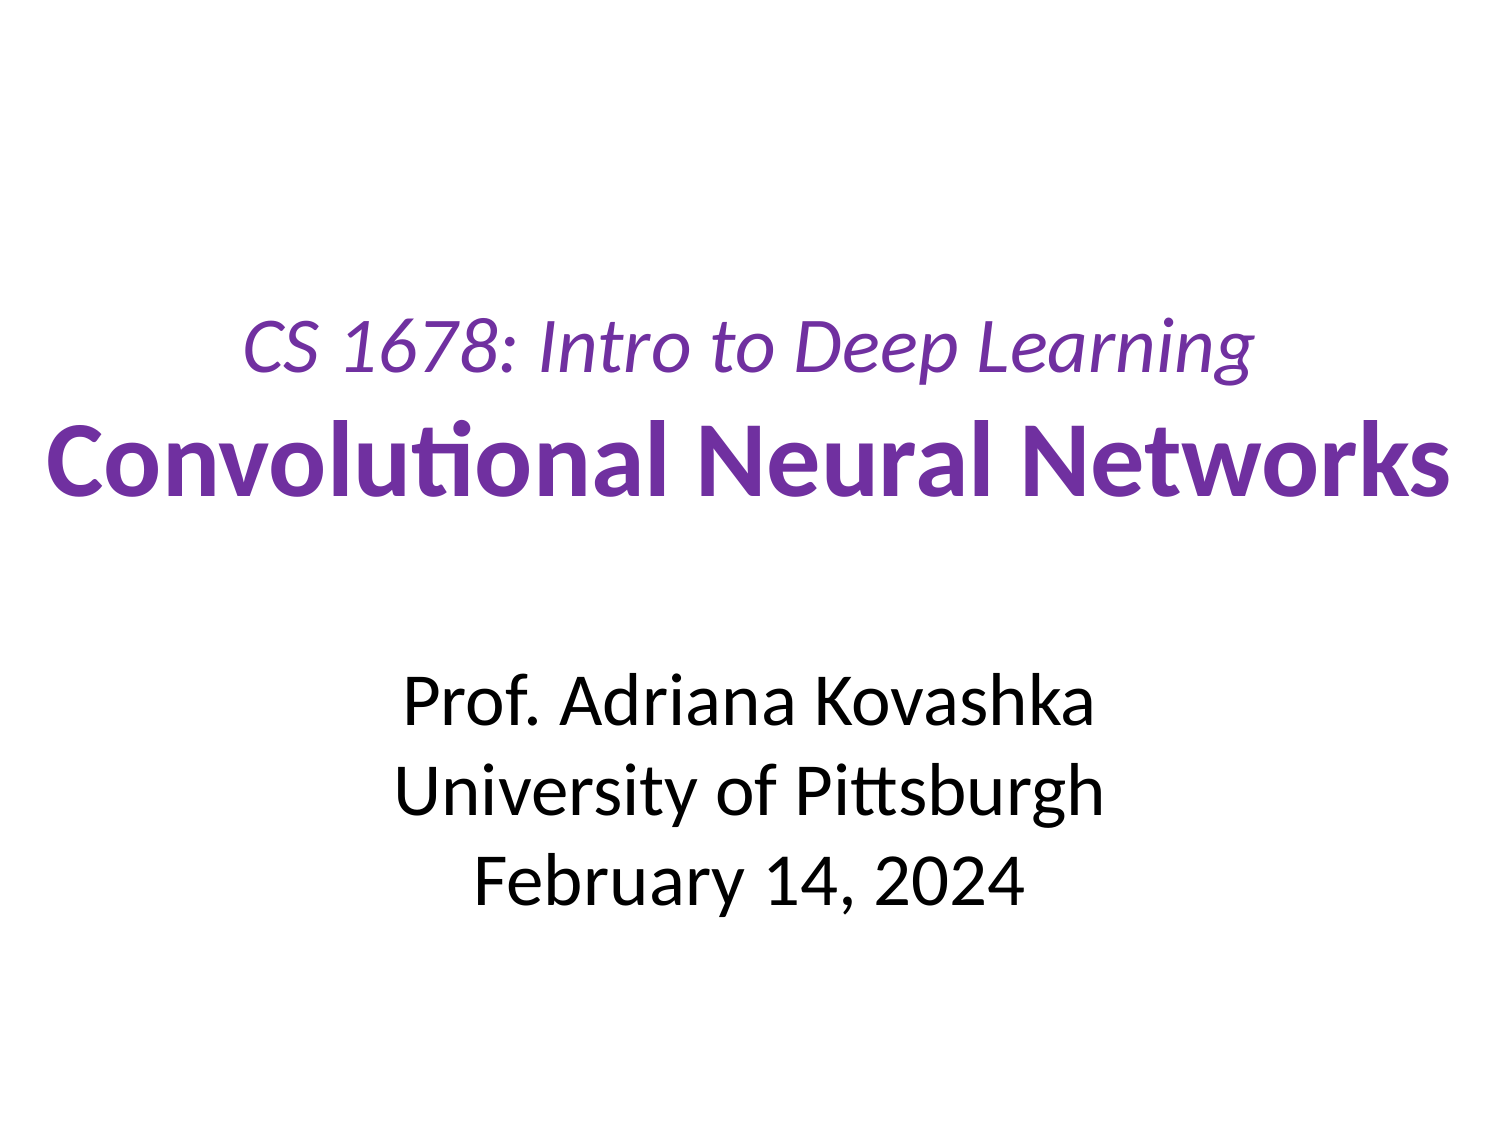

# CS 1678: Intro to Deep Learning Convolutional Neural Networks
Prof. Adriana Kovashka
University of Pittsburgh
February 14, 2024